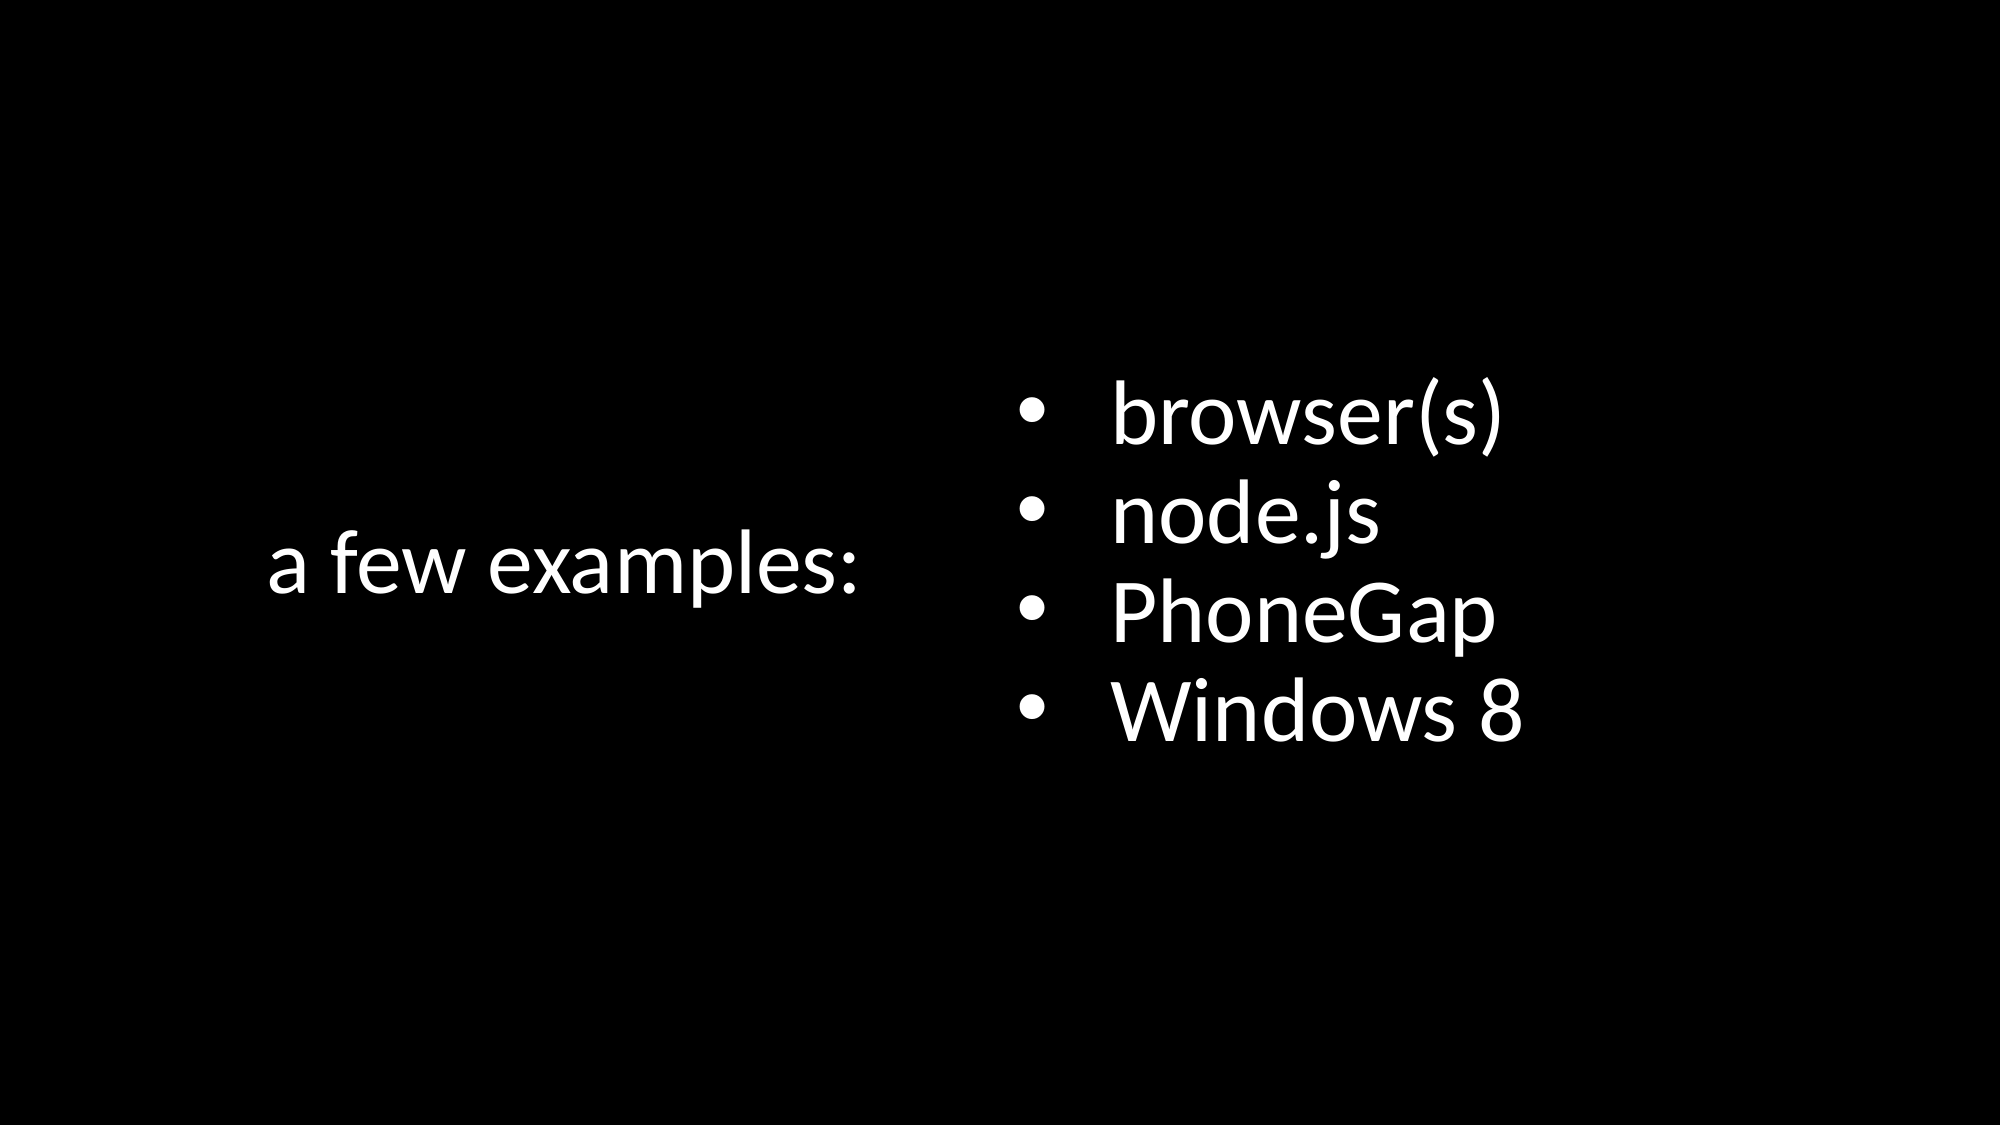

browser(s)
node.js
PhoneGap
Windows 8
# a few examples: